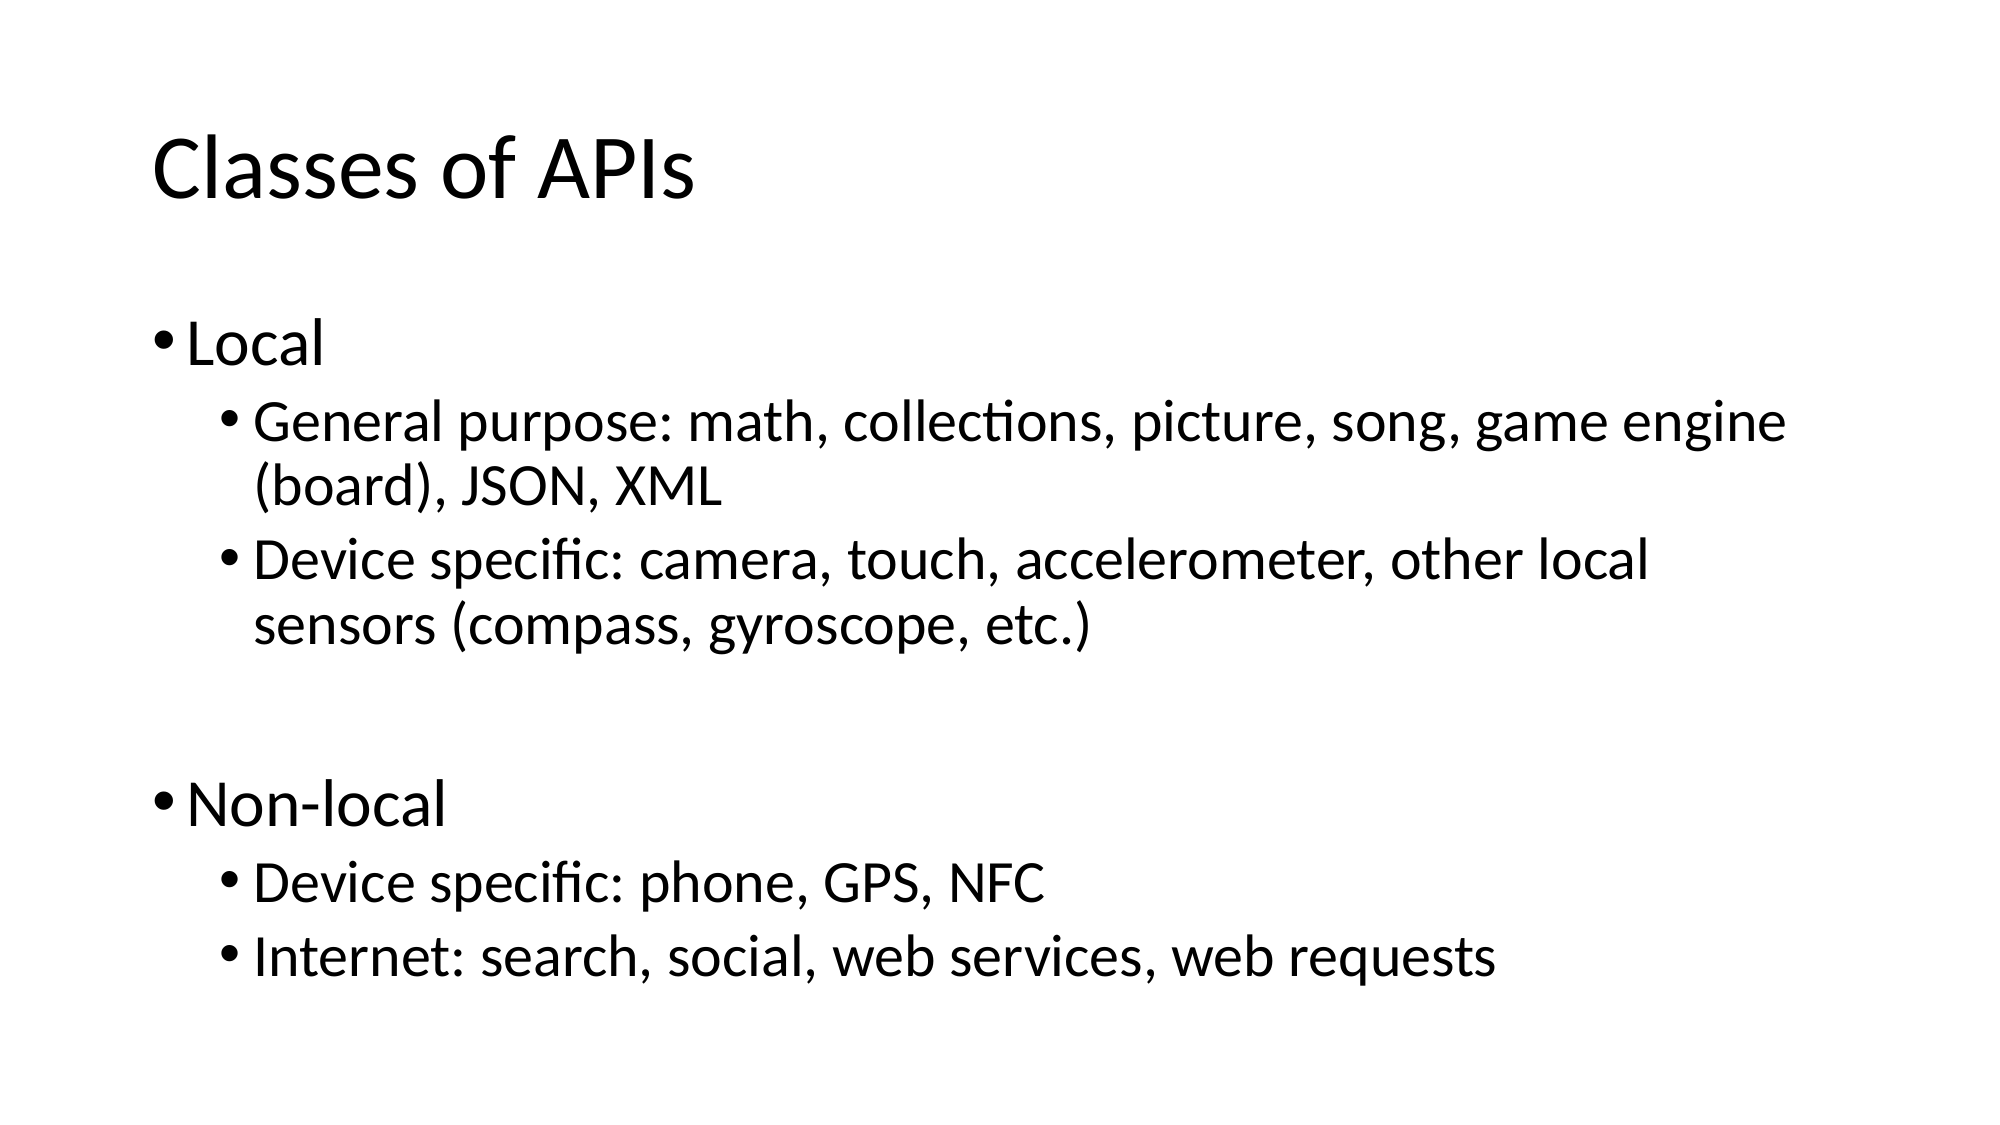

# Classes of APIs
Local
General purpose: math, collections, picture, song, game engine (board), JSON, XML
Device specific: camera, touch, accelerometer, other local sensors (compass, gyroscope, etc.)

Non-local
Device specific: phone, GPS, NFC
Internet: search, social, web services, web requests